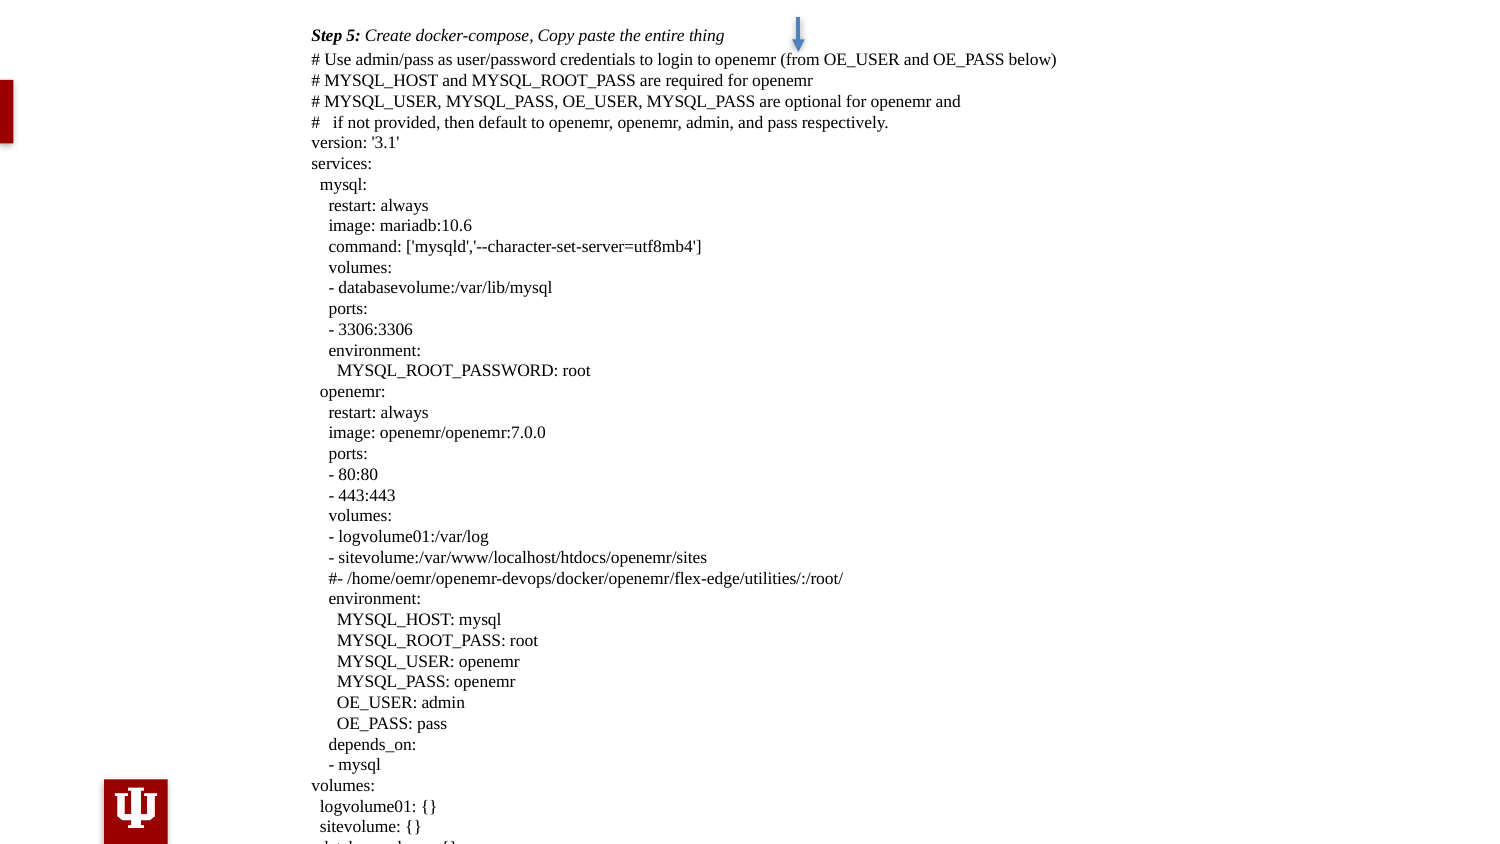

Step 5: Create docker-compose, Copy paste the entire thing
# Use admin/pass as user/password credentials to login to openemr (from OE_USER and OE_PASS below) # MYSQL_HOST and MYSQL_ROOT_PASS are required for openemr # MYSQL_USER, MYSQL_PASS, OE_USER, MYSQL_PASS are optional for openemr and #   if not provided, then default to openemr, openemr, admin, and pass respectively. version: '3.1' services:   mysql:     restart: always     image: mariadb:10.6     command: ['mysqld','--character-set-server=utf8mb4']     volumes:     - databasevolume:/var/lib/mysql     ports:     - 3306:3306     environment:       MYSQL_ROOT_PASSWORD: root   openemr:     restart: always     image: openemr/openemr:7.0.0     ports:     - 80:80     - 443:443     volumes:     - logvolume01:/var/log     - sitevolume:/var/www/localhost/htdocs/openemr/sites     #- /home/oemr/openemr-devops/docker/openemr/flex-edge/utilities/:/root/     environment:       MYSQL_HOST: mysql       MYSQL_ROOT_PASS: root       MYSQL_USER: openemr       MYSQL_PASS: openemr       OE_USER: admin       OE_PASS: pass     depends_on:     - mysql volumes:   logvolume01: {​​​​​}​​​​​   sitevolume: {​​​​​​​​​​​​}​​​​​​​​​​​​   databasevolume: {​​​​​​​​​​​​}​​​​​​​​​​​​